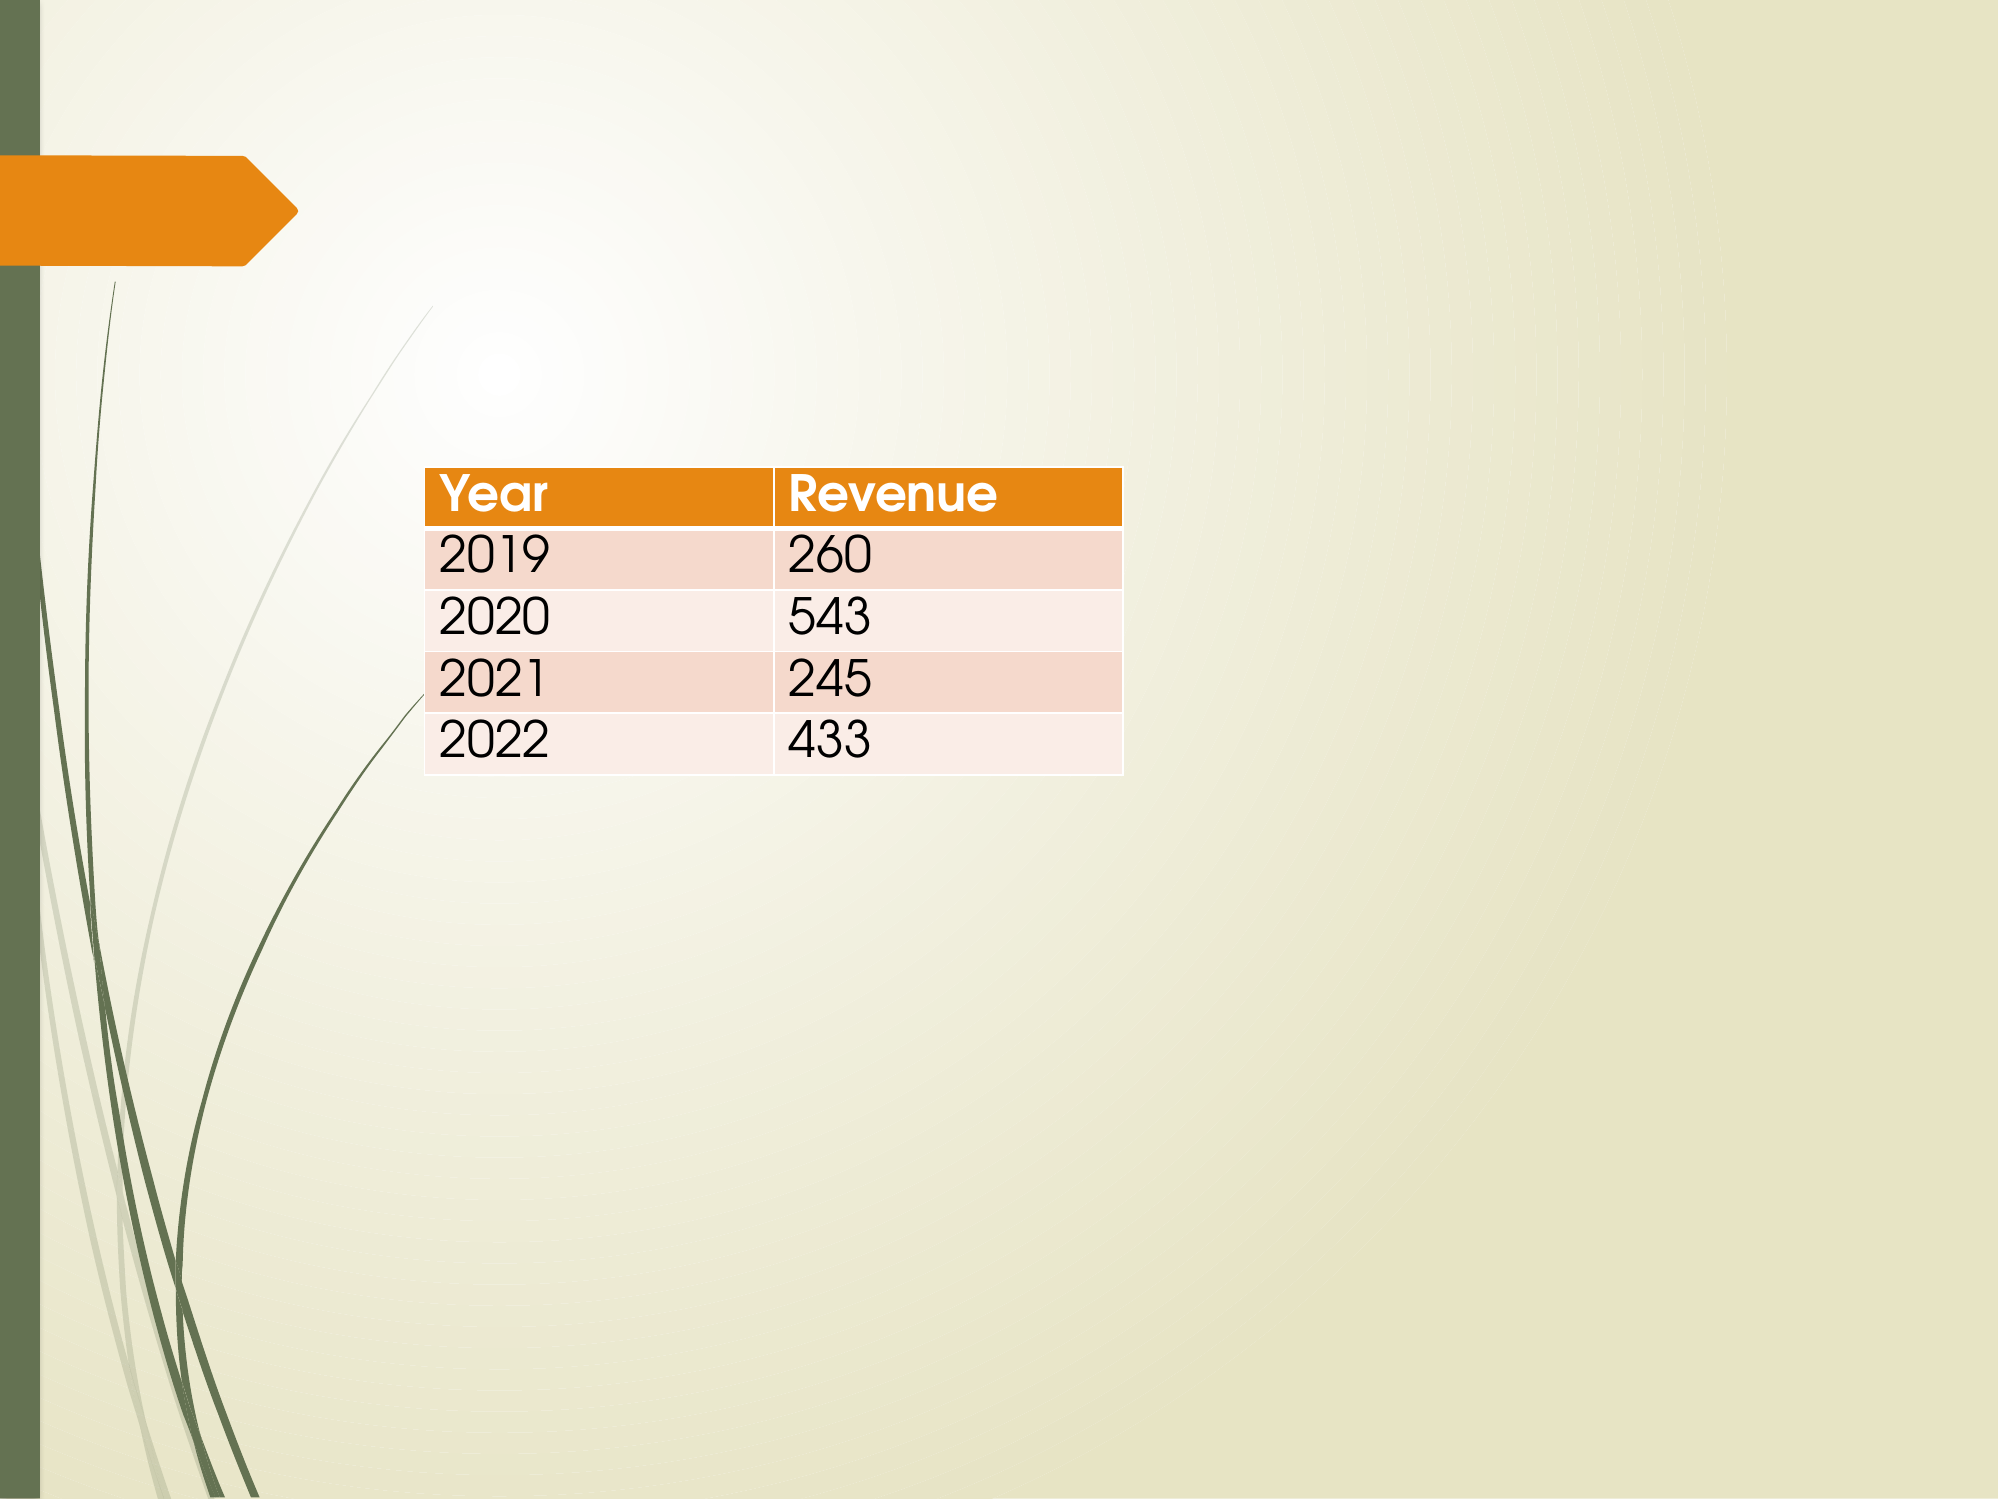

#

| Year | Revenue |
| --- | --- |
| 2019 | 260 |
| 2020 | 543 |
| 2021 | 245 |
| 2022 | 433 |